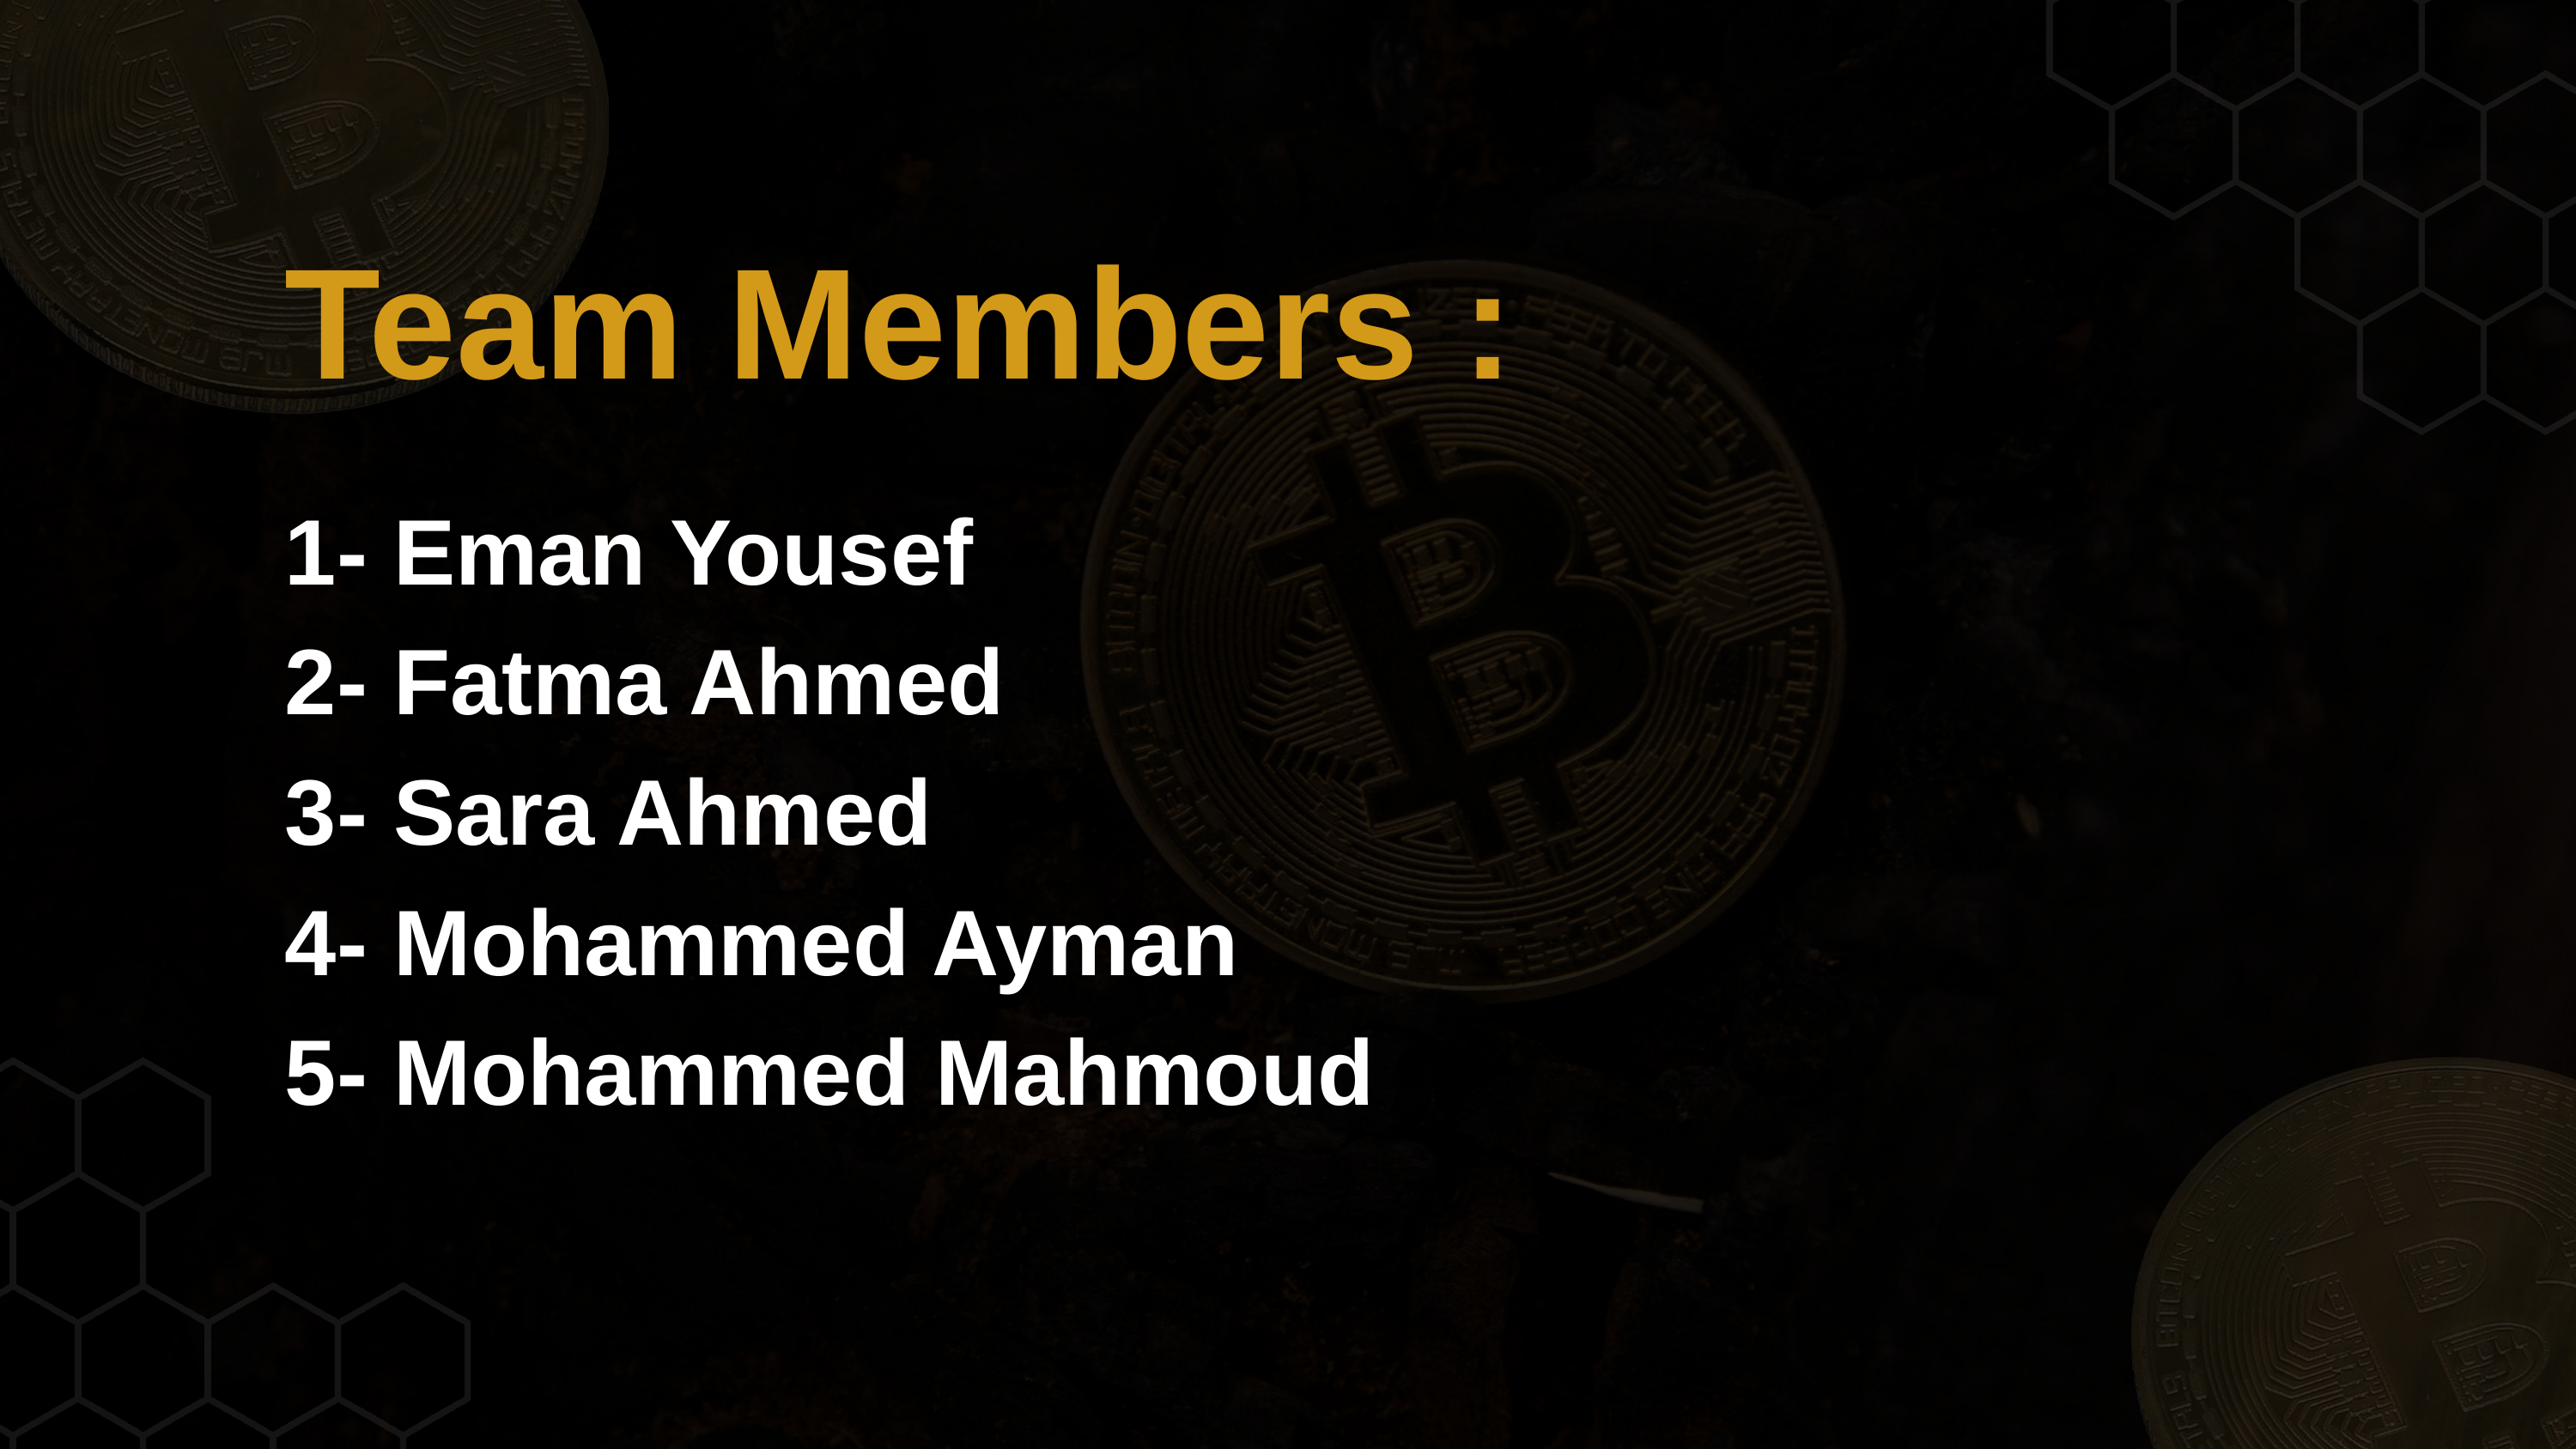

Team Members :
1- Eman Yousef
2- Fatma Ahmed
3- Sara Ahmed
4- Mohammed Ayman
5- Mohammed Mahmoud